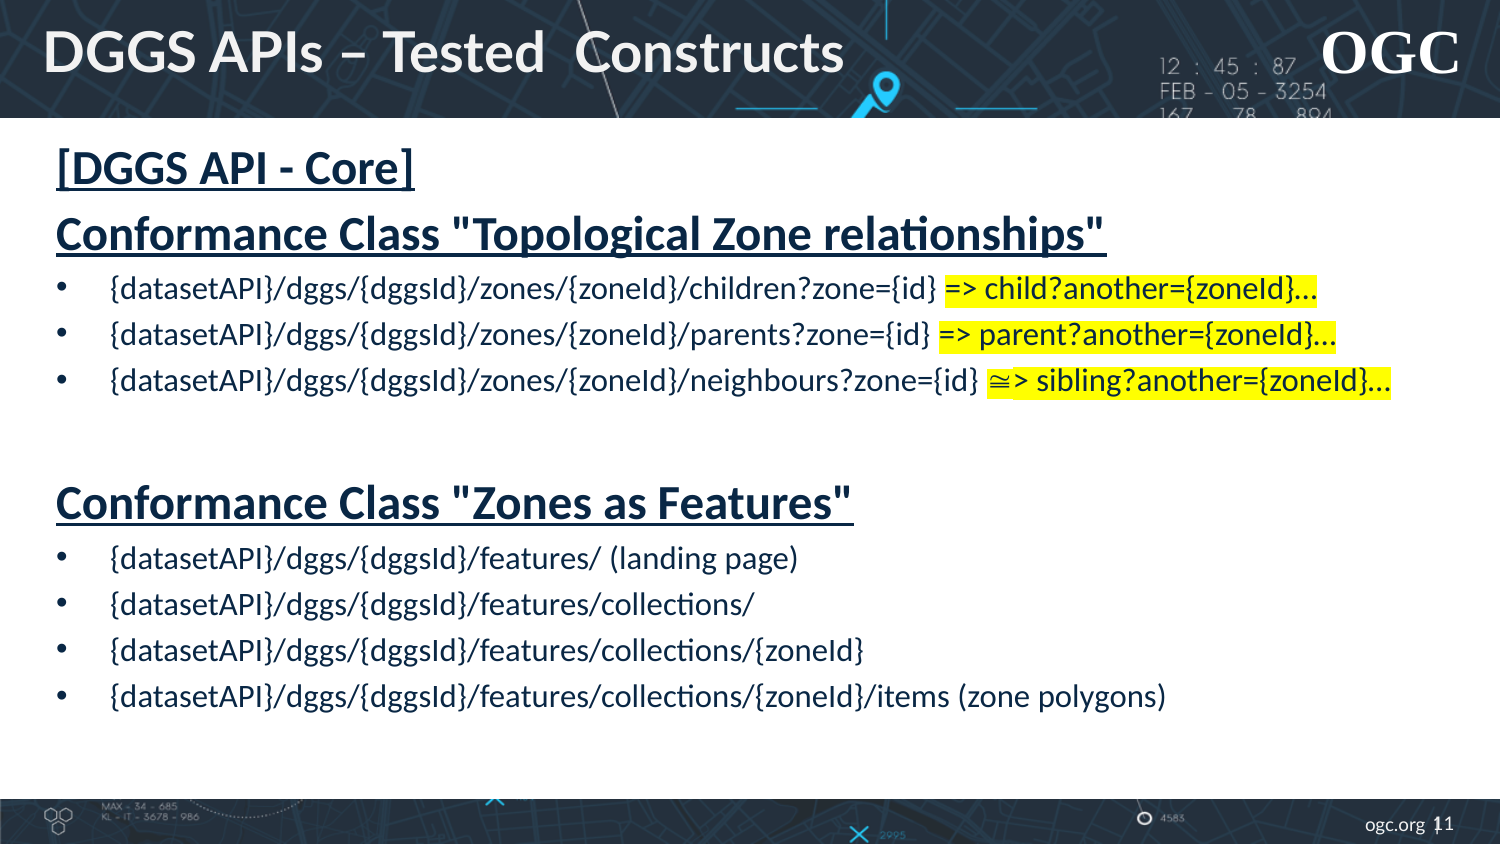

# DGGS APIs – Tested  Constructs
[DGGS API - Core]
Conformance Class "Topological Zone relationships"
   {datasetAPI}/dggs/{dggsId}/zones/{zoneId}/children?zone={id} => child?another={zoneId}…
   {datasetAPI}/dggs/{dggsId}/zones/{zoneId}/parents?zone={id} => parent?another={zoneId}…
   {datasetAPI}/dggs/{dggsId}/zones/{zoneId}/neighbours?zone={id} ≅> sibling?another={zoneId}…

Conformance Class "Zones as Features"
   {datasetAPI}/dggs/{dggsId}/features/ (landing page)
   {datasetAPI}/dggs/{dggsId}/features/collections/
   {datasetAPI}/dggs/{dggsId}/features/collections/{zoneId}
   {datasetAPI}/dggs/{dggsId}/features/collections/{zoneId}/items (zone polygons)

11